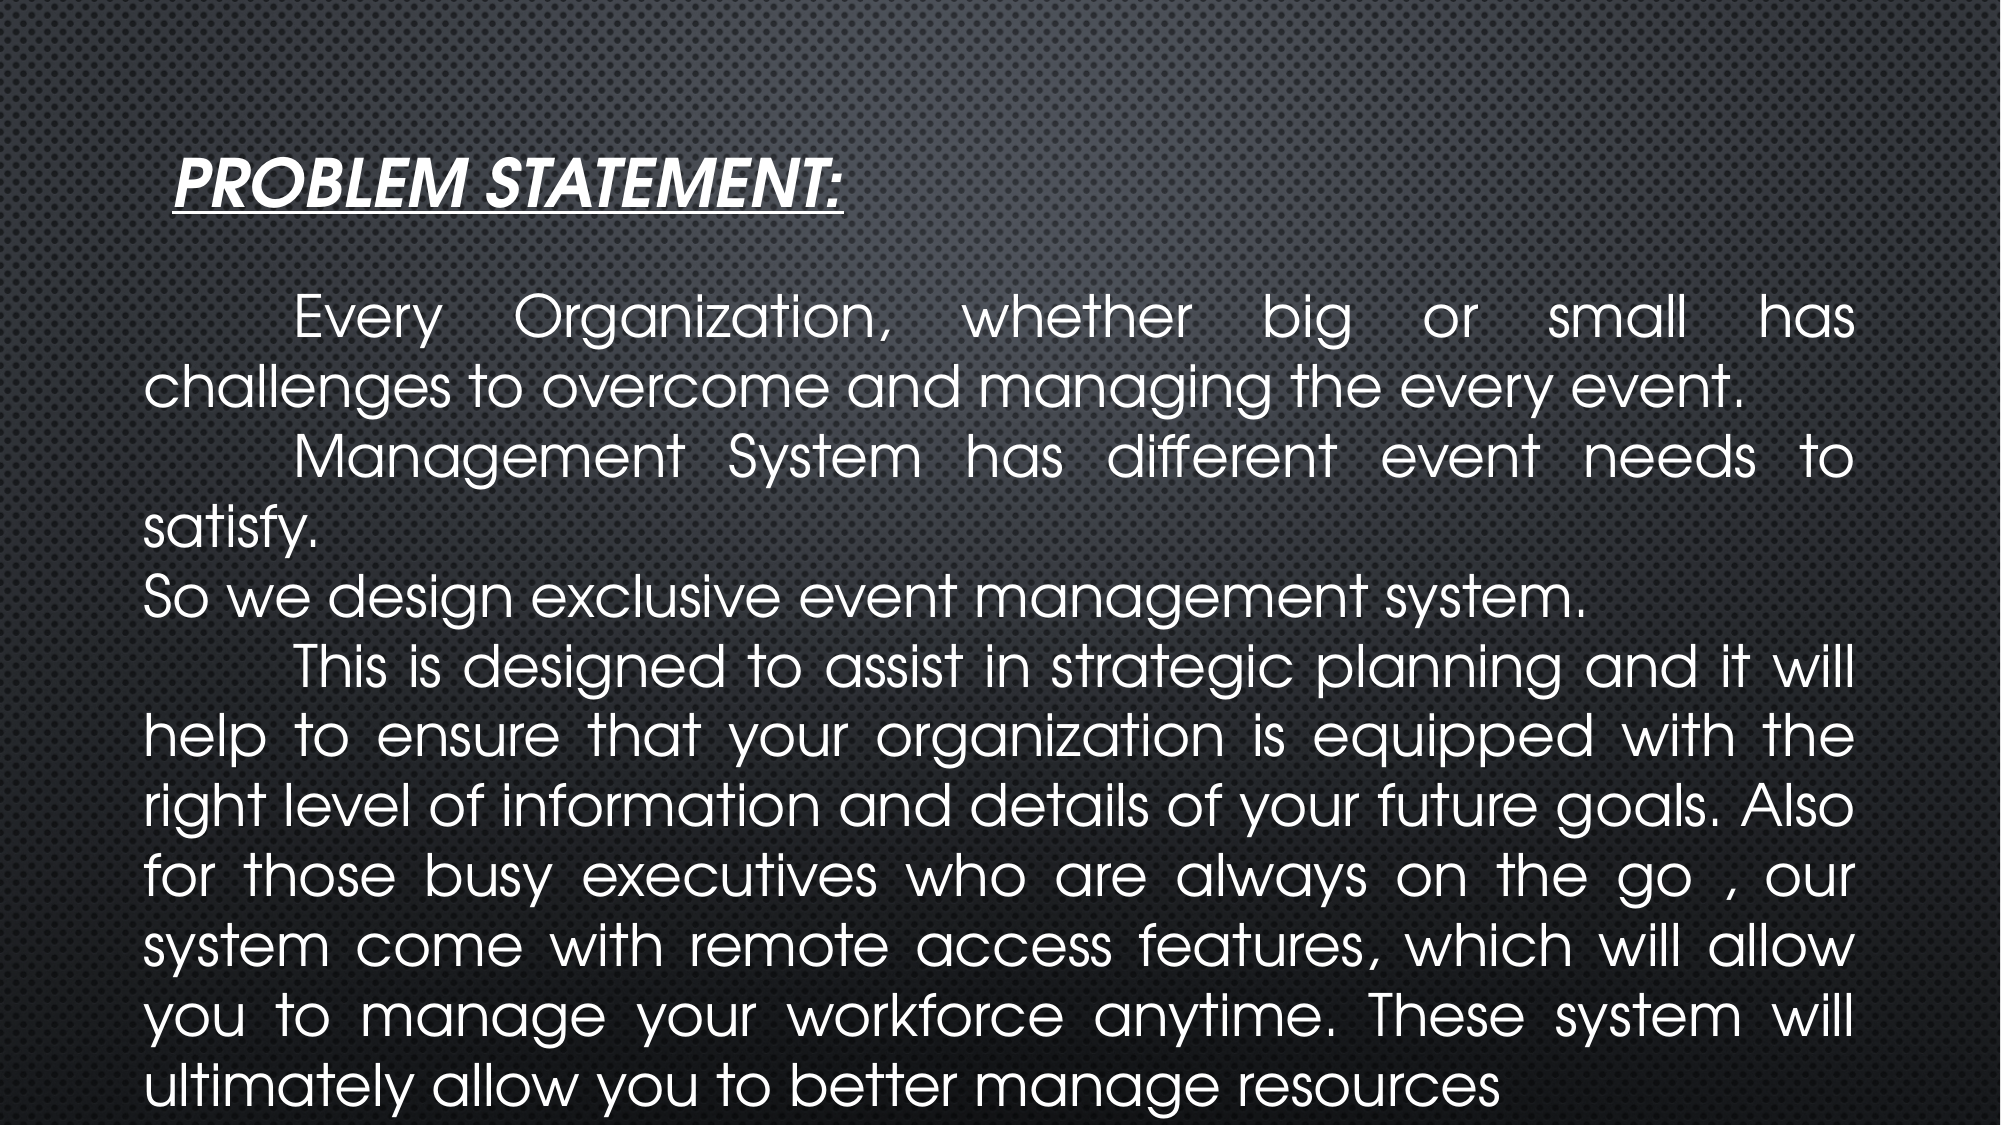

# PROBLEM STATEMENT:
	Every Organization, whether big or small has challenges to overcome and managing the every event.
	Management System has different event needs to satisfy.
So we design exclusive event management system.
	This is designed to assist in strategic planning and it will help to ensure that your organization is equipped with the right level of information and details of your future goals. Also for those busy executives who are always on the go , our system come with remote access features, which will allow you to manage your workforce anytime. These system will ultimately allow you to better manage resources